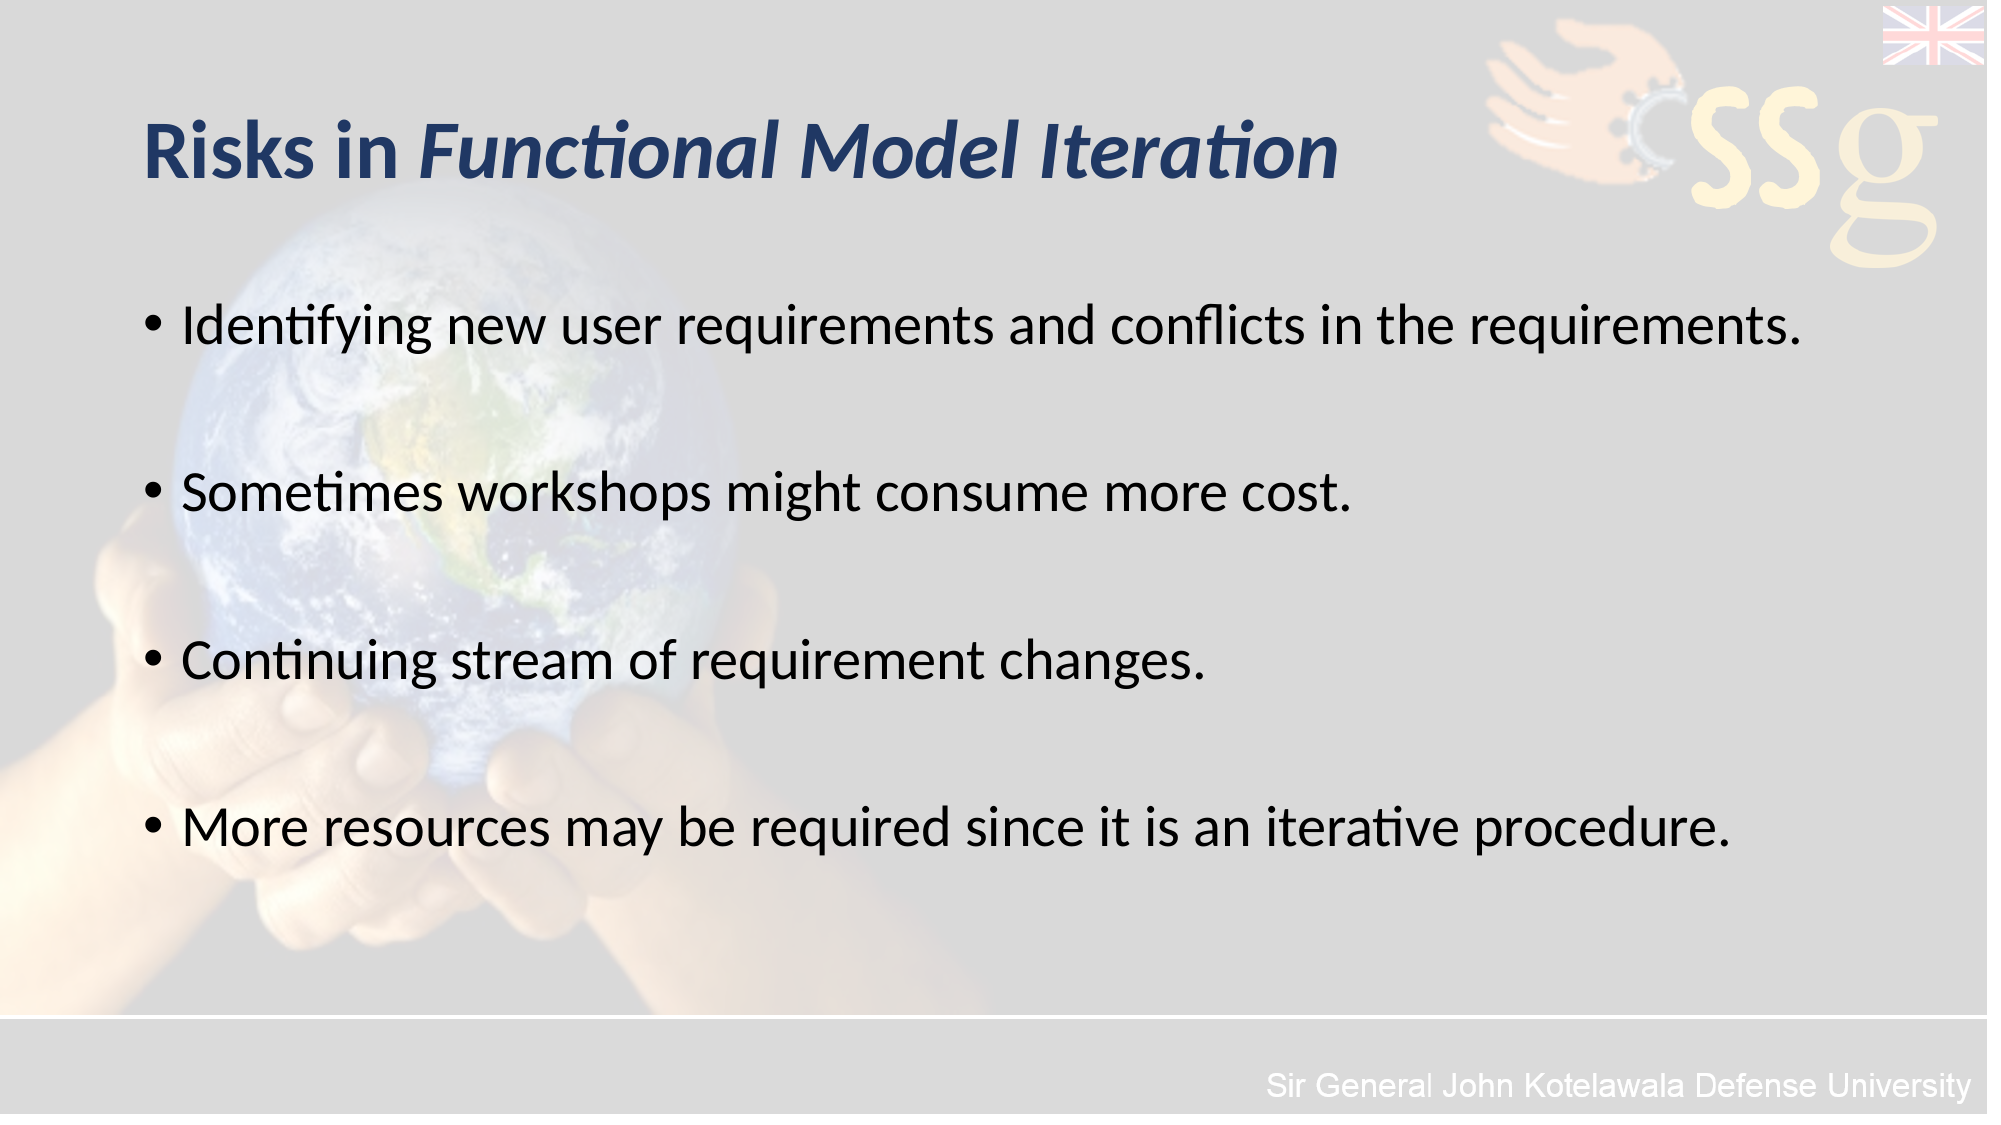

Risks in Functional Model Iteration

Identifying new user requirements and conflicts in the requirements.

Sometimes workshops might consume more cost.

Continuing stream of requirement changes.

More resources may be required since it is an iterative procedure.